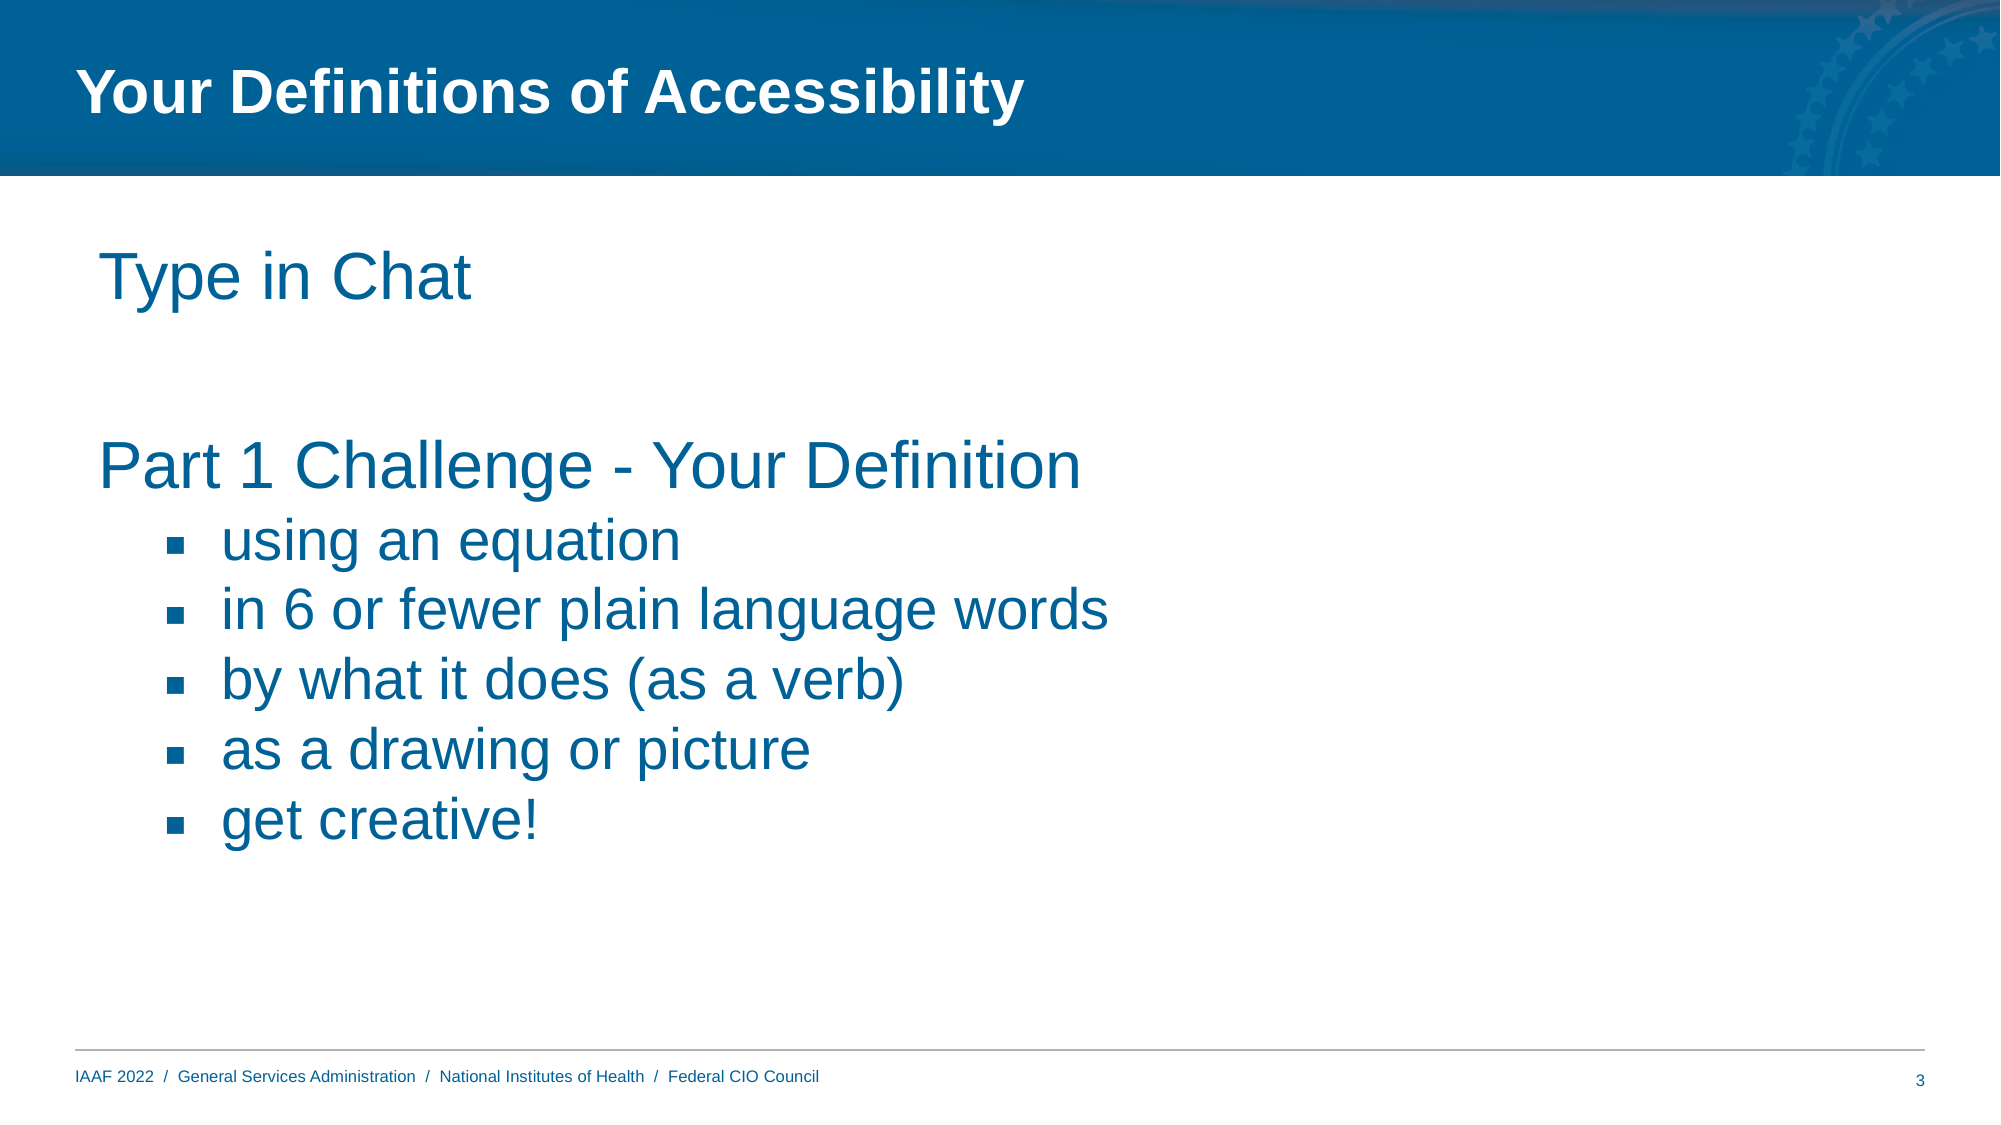

# Your Definitions of Accessibility
Type in Chat

Part 1 Challenge - Your Definition
using an equation
in 6 or fewer plain language words
by what it does (as a verb)
as a drawing or picture
get creative!
3